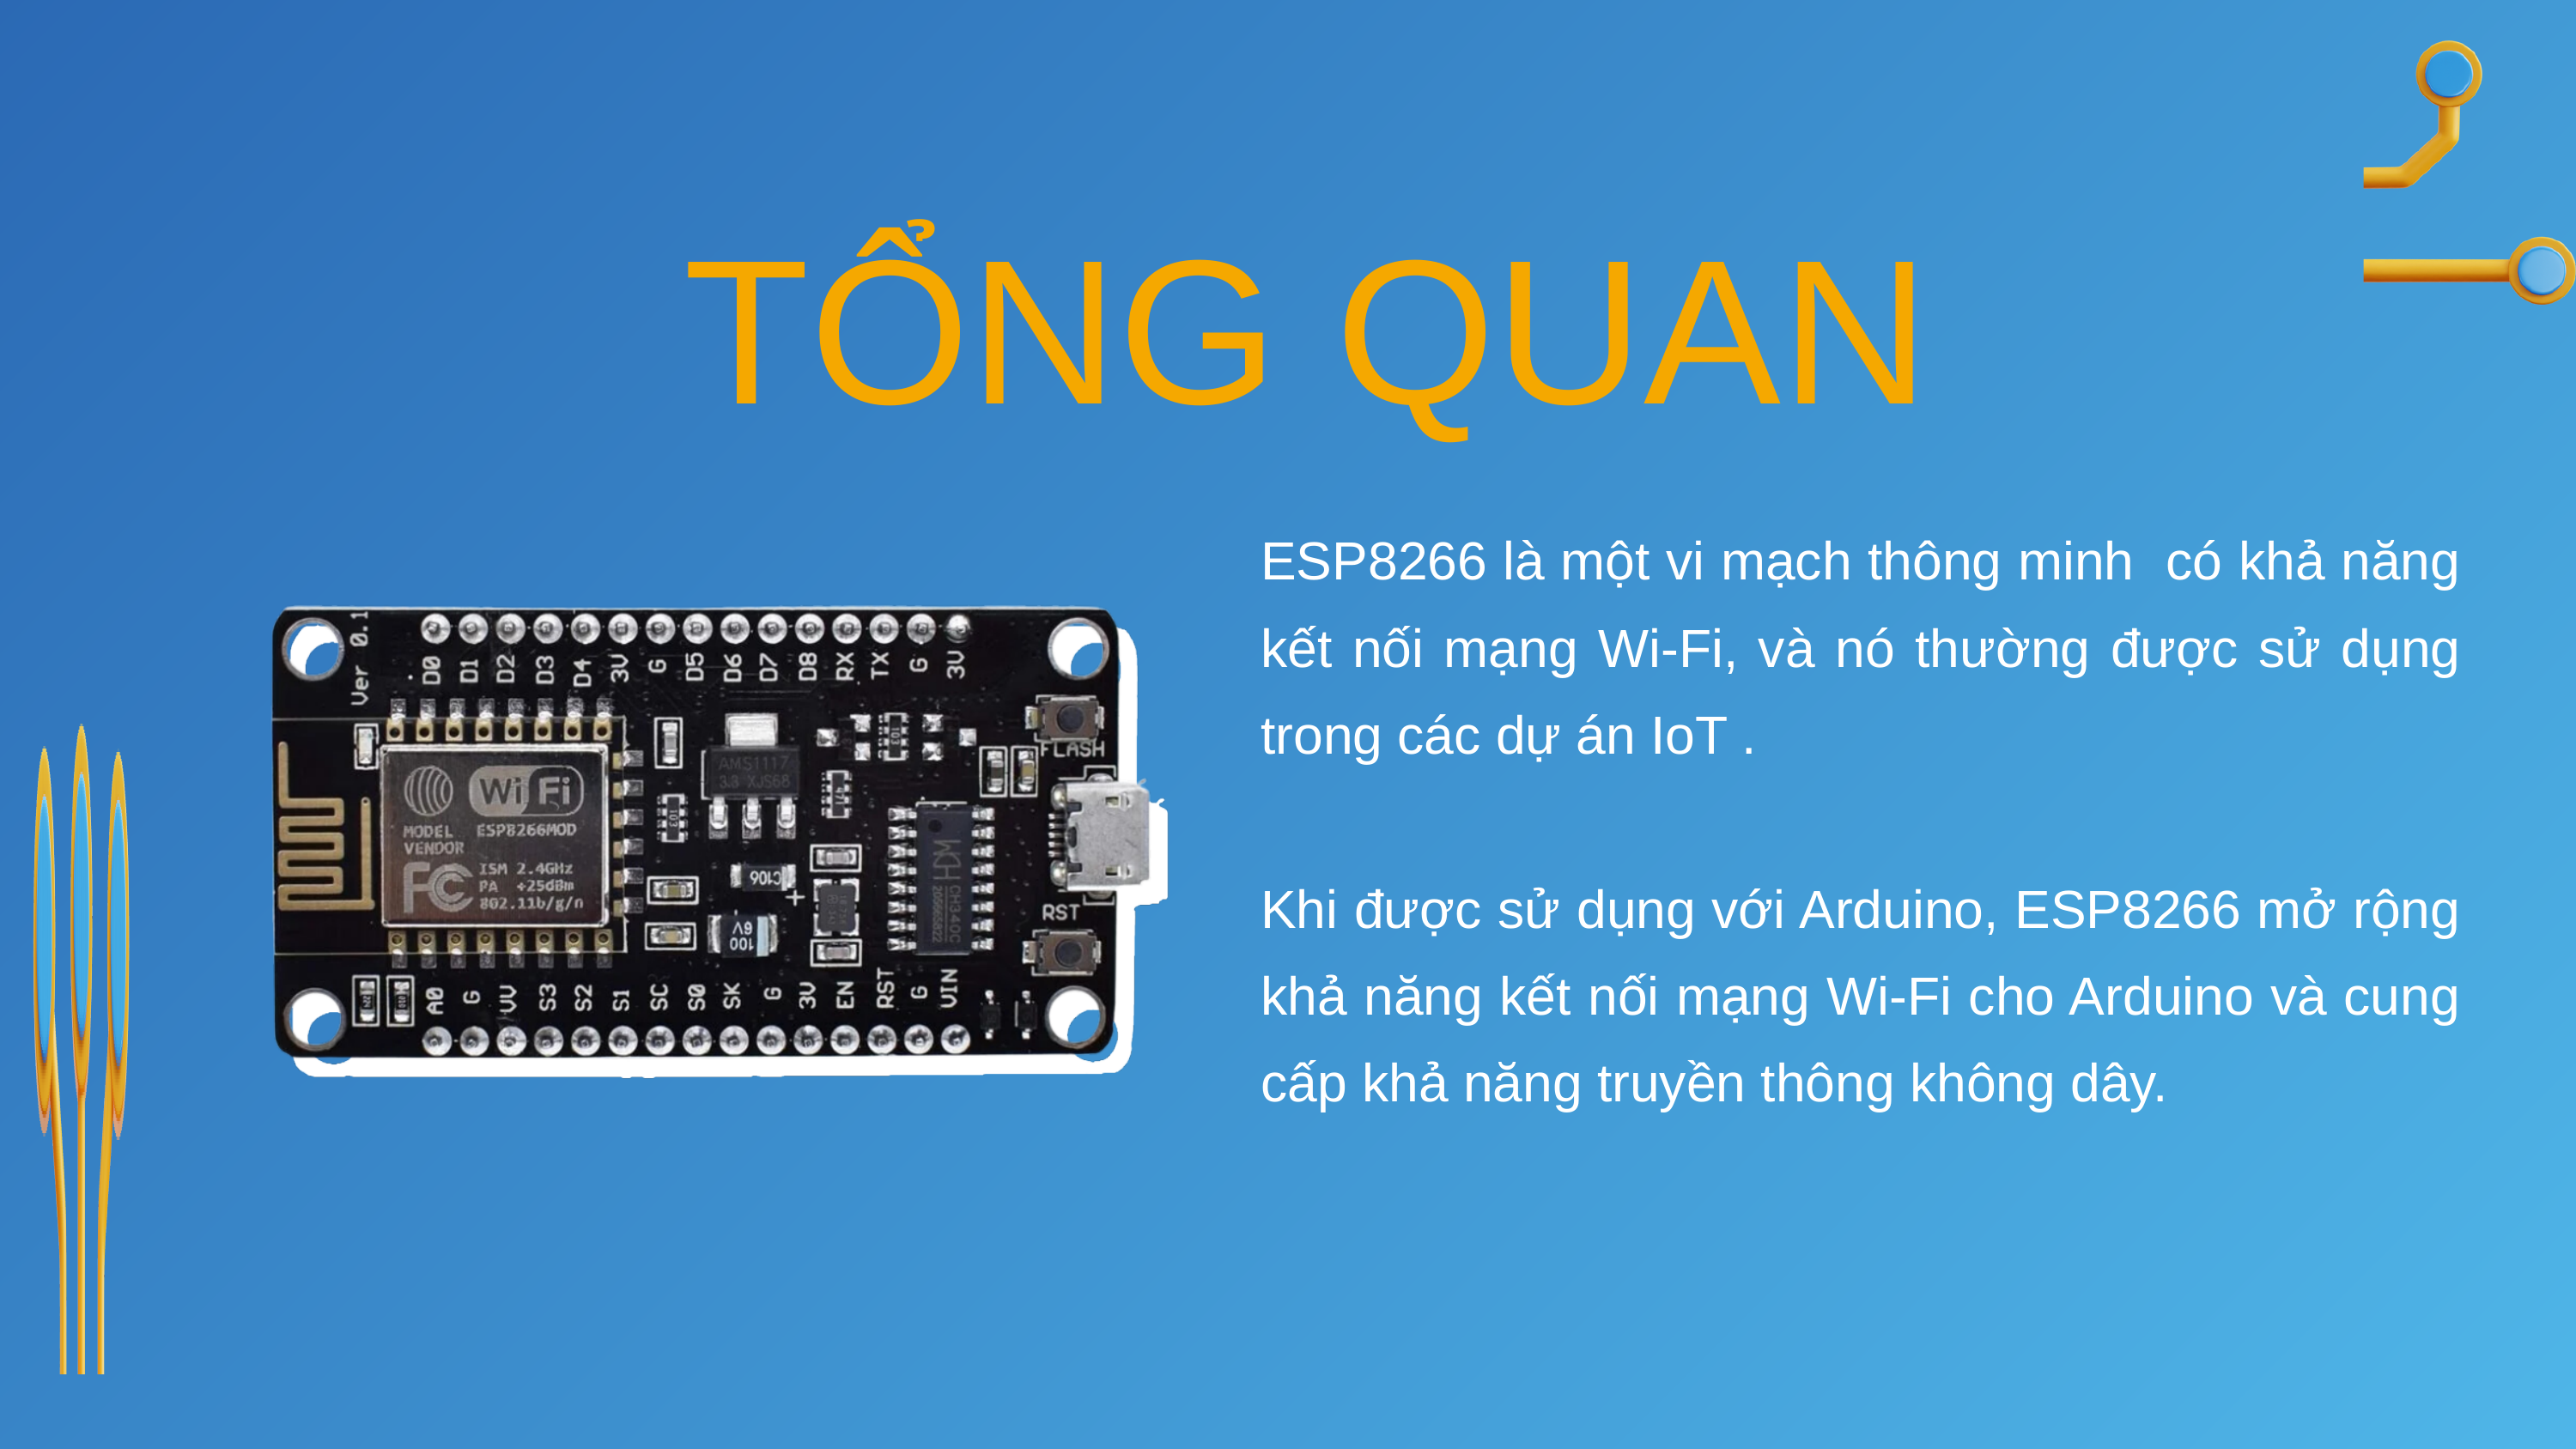

TỔNG QUAN
ESP8266 là một vi mạch thông minh  có khả năng kết nối mạng Wi-Fi, và nó thường được sử dụng trong các dự án IoT .

Khi được sử dụng với Arduino, ESP8266 mở rộng khả năng kết nối mạng Wi-Fi cho Arduino và cung cấp khả năng truyền thông không dây.